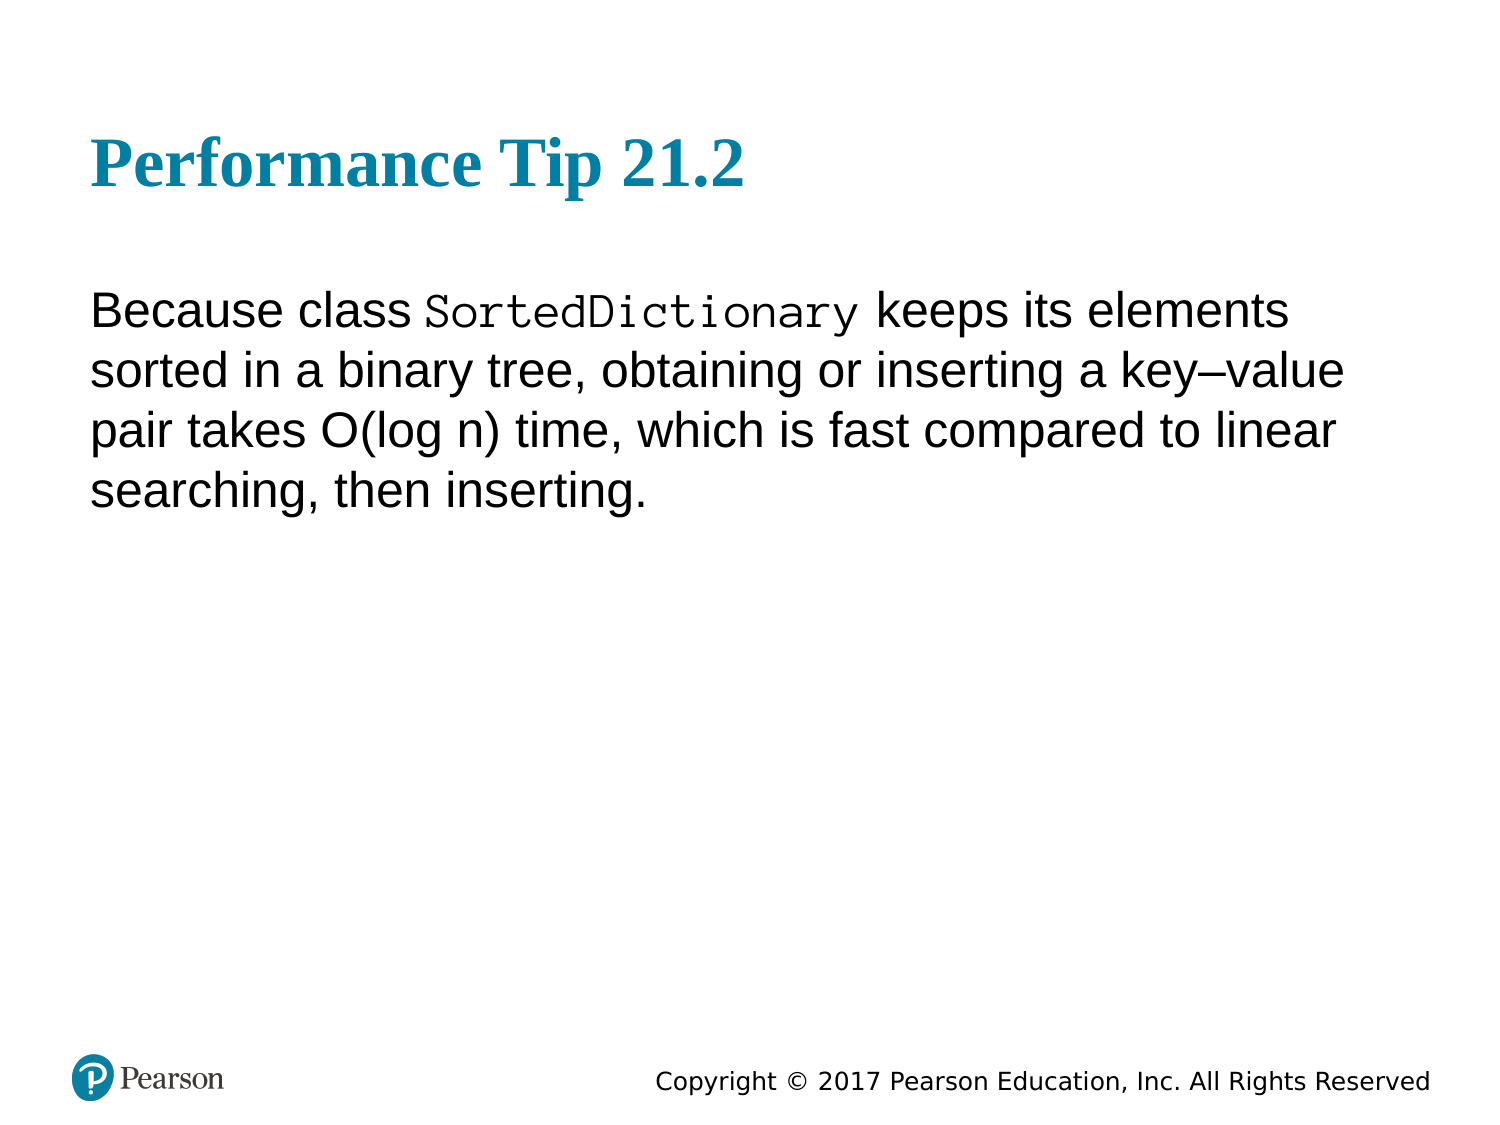

# Performance Tip 21.2
Because class SortedDictionary keeps its elements sorted in a binary tree, obtaining or inserting a key–value pair takes O(log n) time, which is fast compared to linear searching, then inserting.